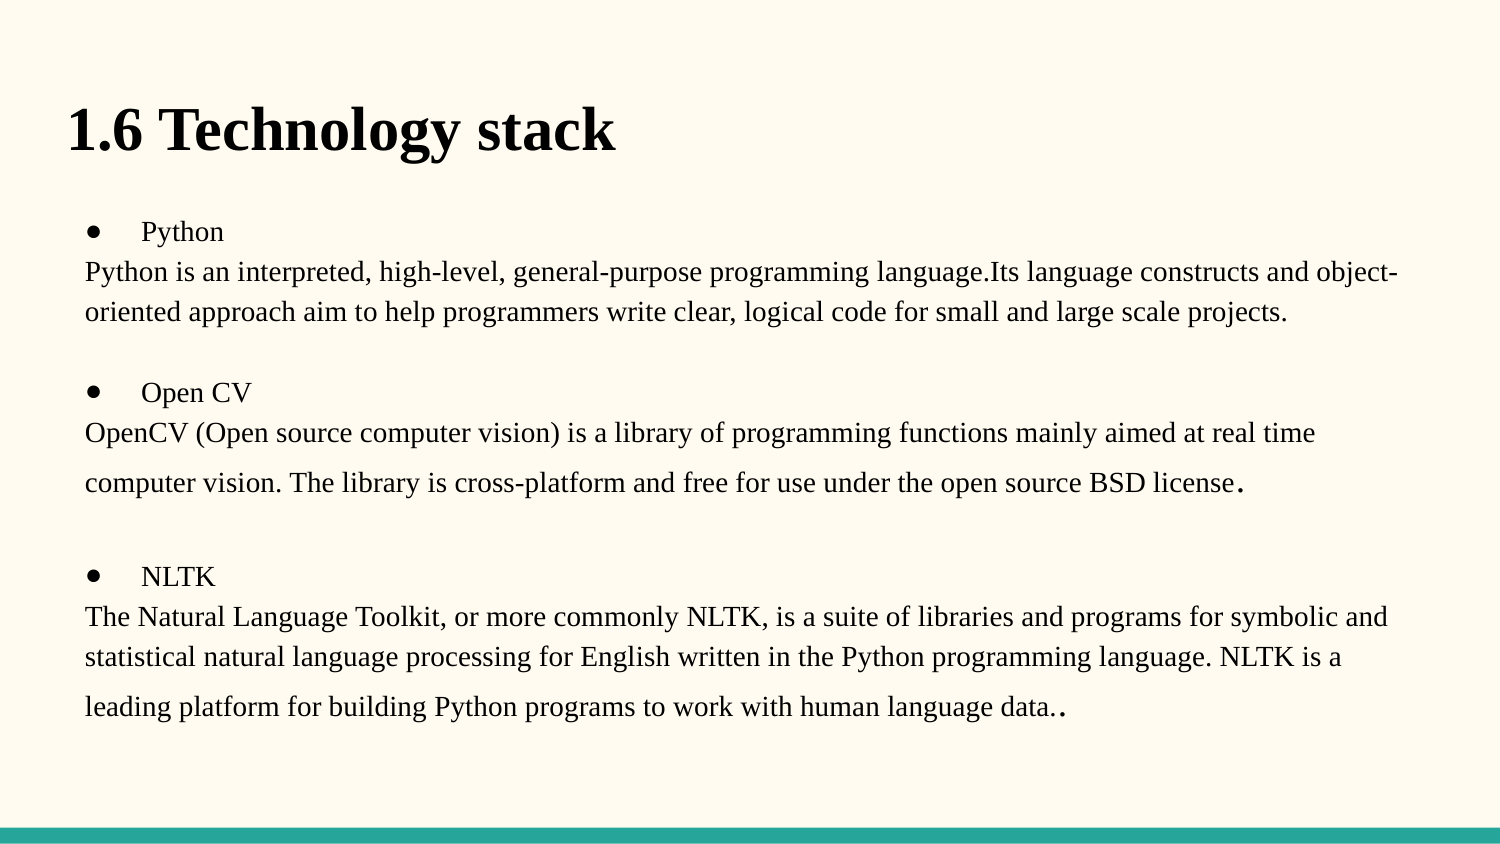

# 1.6 Technology stack
Python
Python is an interpreted, high-level, general-purpose programming language.Its language constructs and object-oriented approach aim to help programmers write clear, logical code for small and large scale projects.

Open CV
OpenCV (Open source computer vision) is a library of programming functions mainly aimed at real time computer vision. The library is cross-platform and free for use under the open source BSD license.

NLTK
The Natural Language Toolkit, or more commonly NLTK, is a suite of libraries and programs for symbolic and statistical natural language processing for English written in the Python programming language. NLTK is a leading platform for building Python programs to work with human language data..